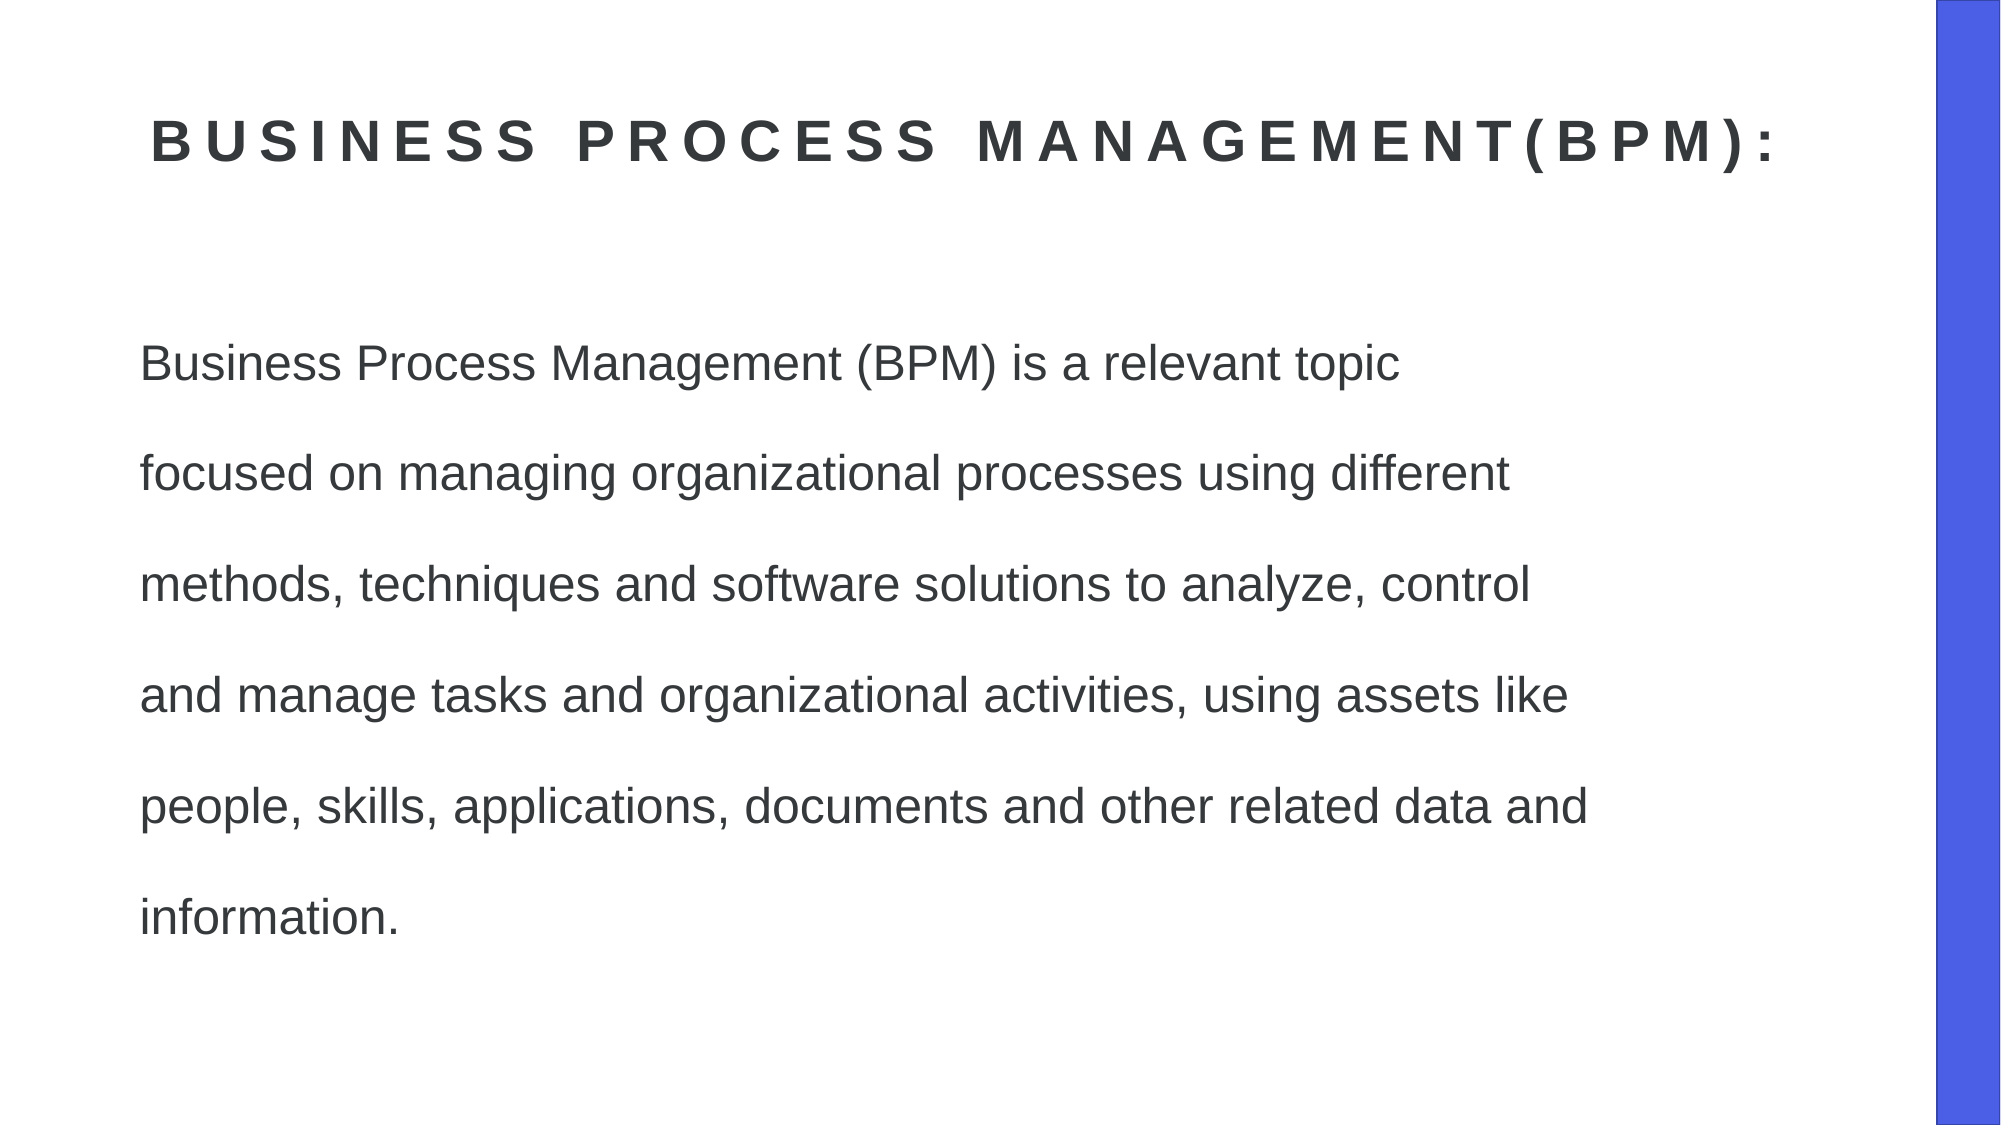

# Business Process Management(BPM):
Business Process Management (BPM) is a relevant topic
focused on managing organizational processes using different
methods, techniques and software solutions to analyze, control
and manage tasks and organizational activities, using assets like
people, skills, applications, documents and other related data and
information.